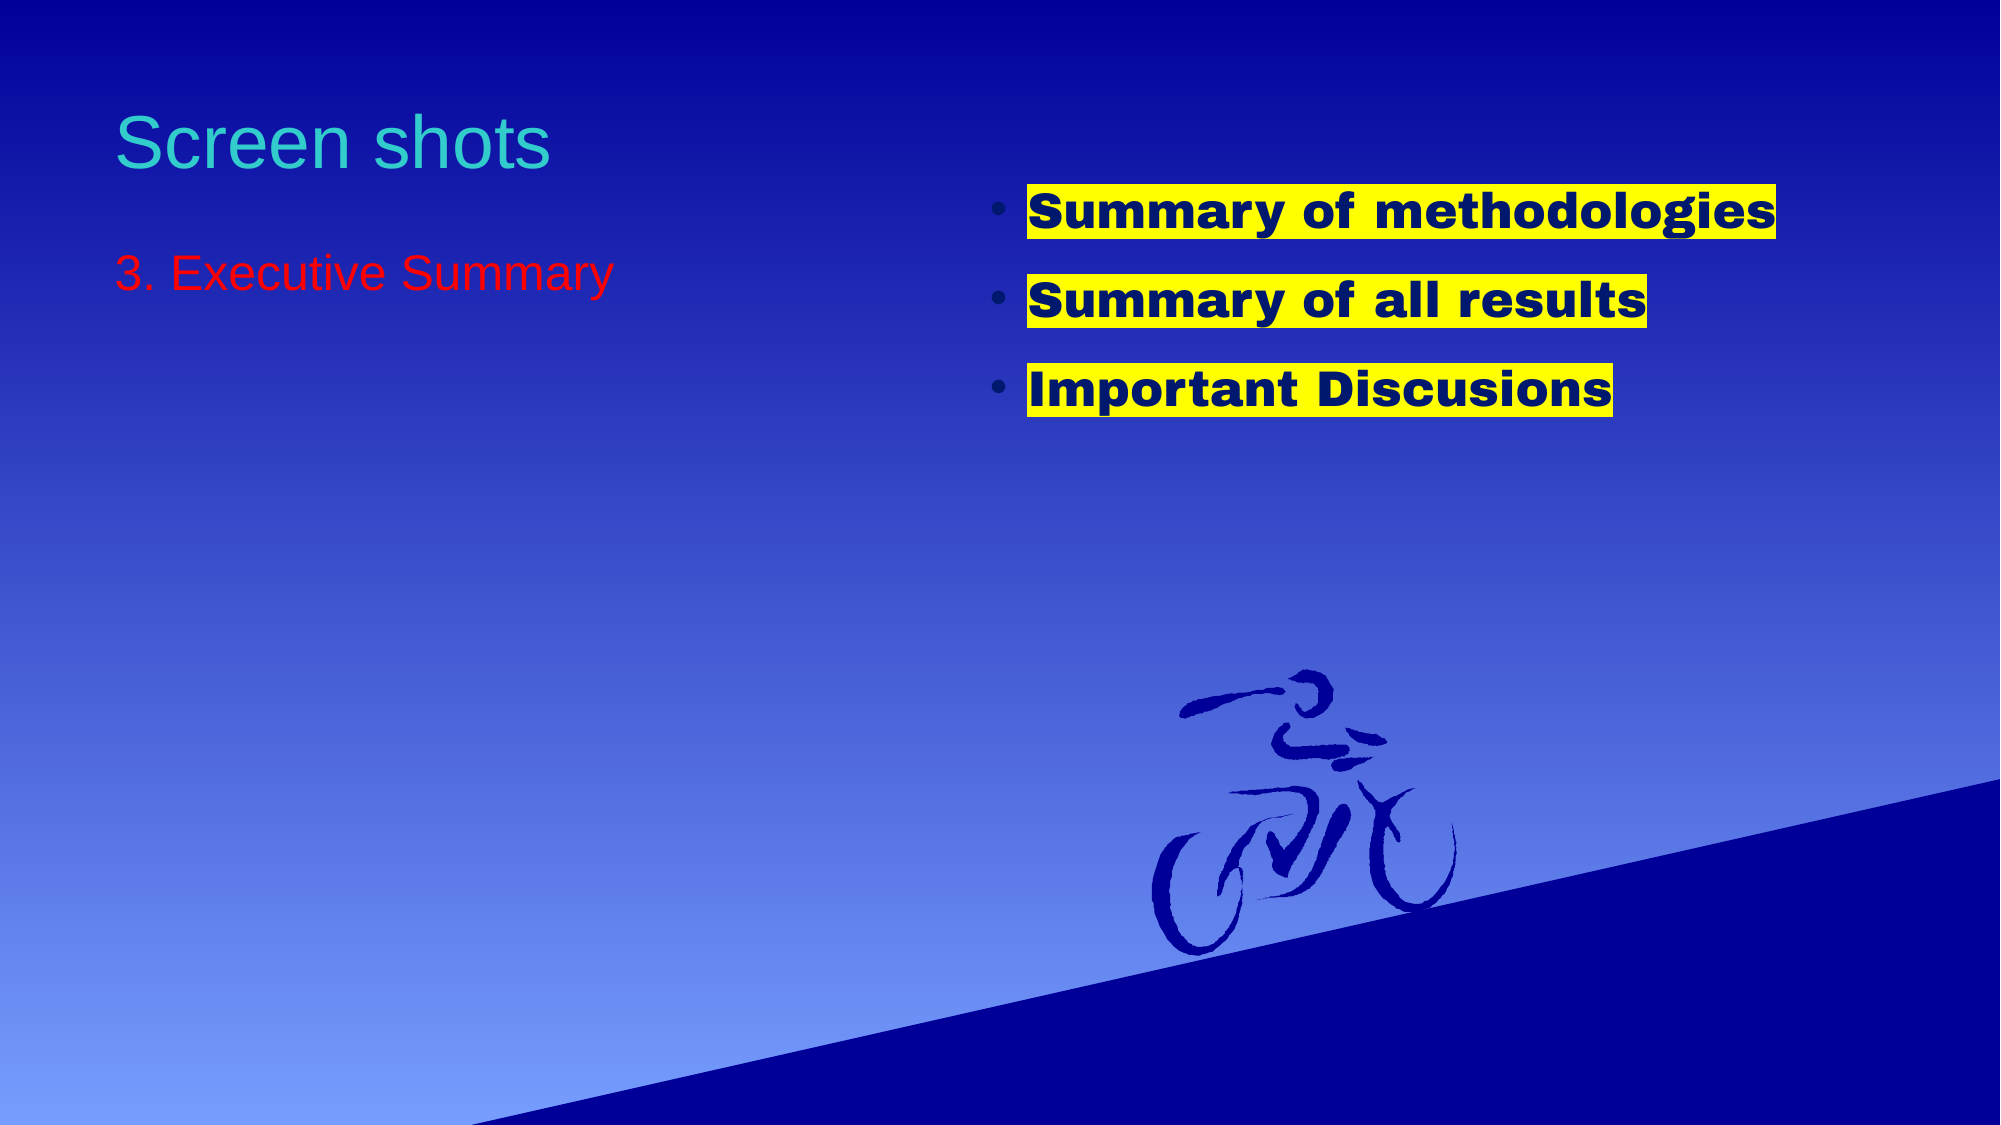

# Screen shots
Summary of methodologies
Summary of all results
Important Discusions
3. Executive Summary